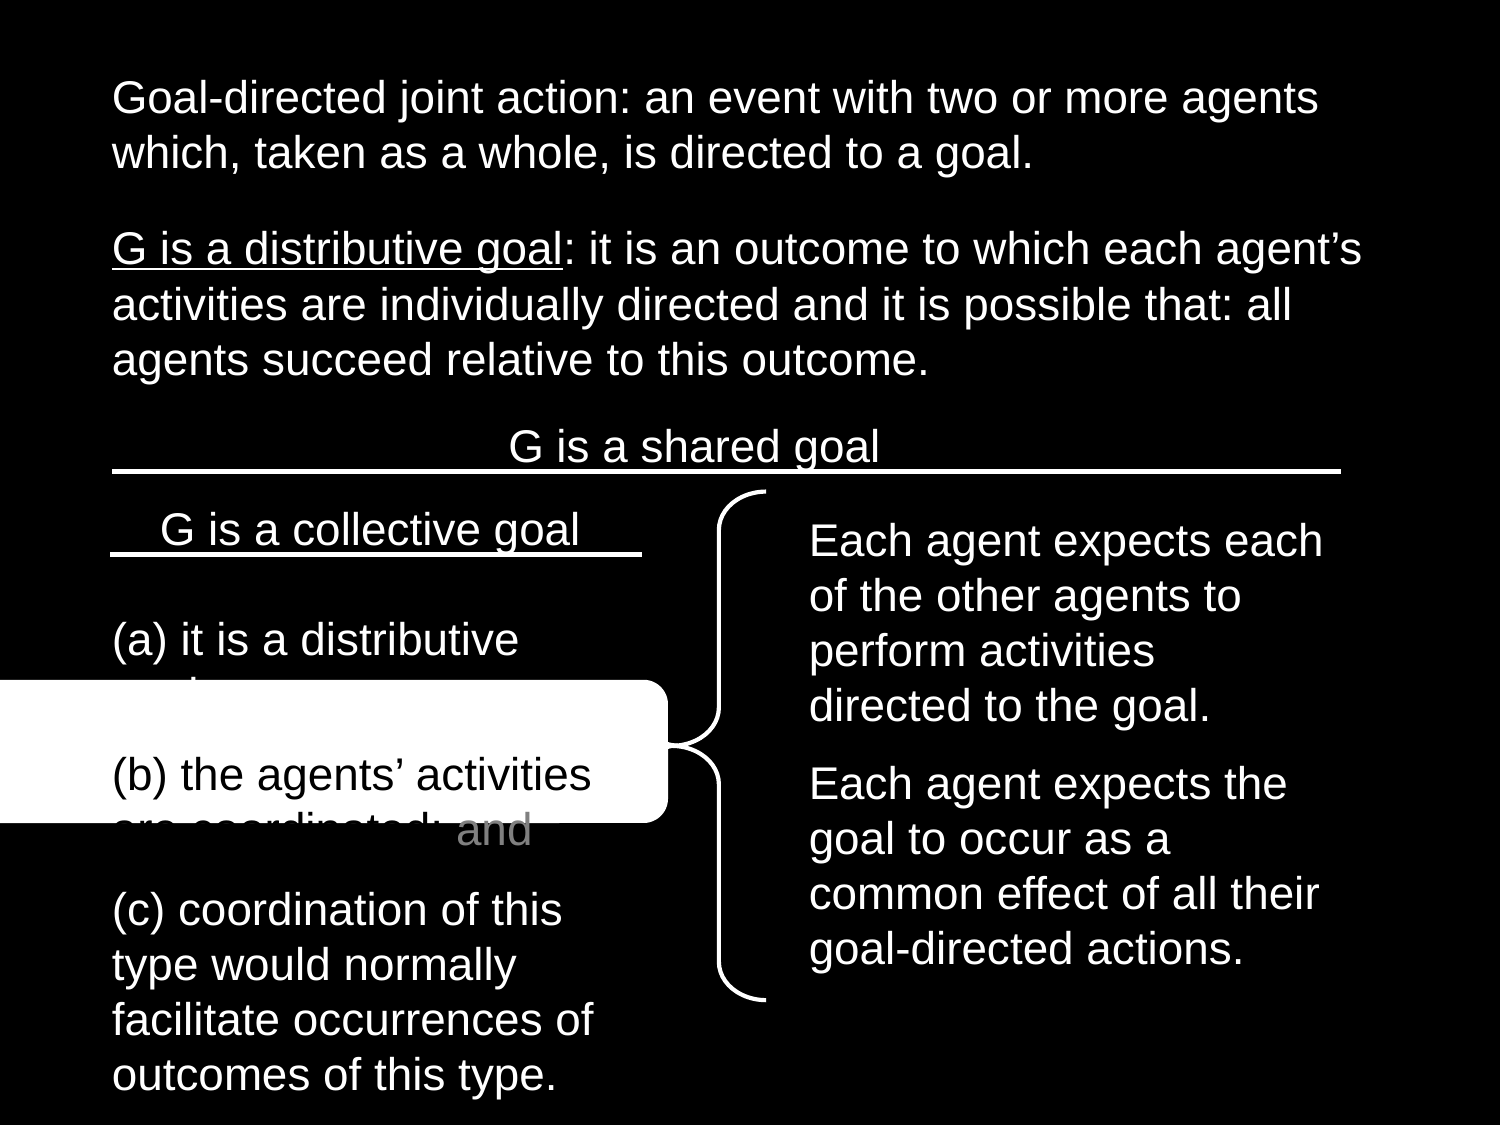

Goal-directed joint action: an event with two or more agents which, taken as a whole, is directed to a goal.
G is a distributive goal: it is an outcome to which each agent’s activities are individually directed and it is possible that: all agents succeed relative to this outcome.
G is a shared goal

G is a collective goal

(a) it is a distributive goal;
(b) the agents’ activities are coordinated; and
(c) coordination of this type would normally facilitate occurrences of outcomes of this type.

Each agent expects each of the other agents to perform activities directed to the goal.
Each agent expects the goal to occur as a common effect of all their goal-directed actions.